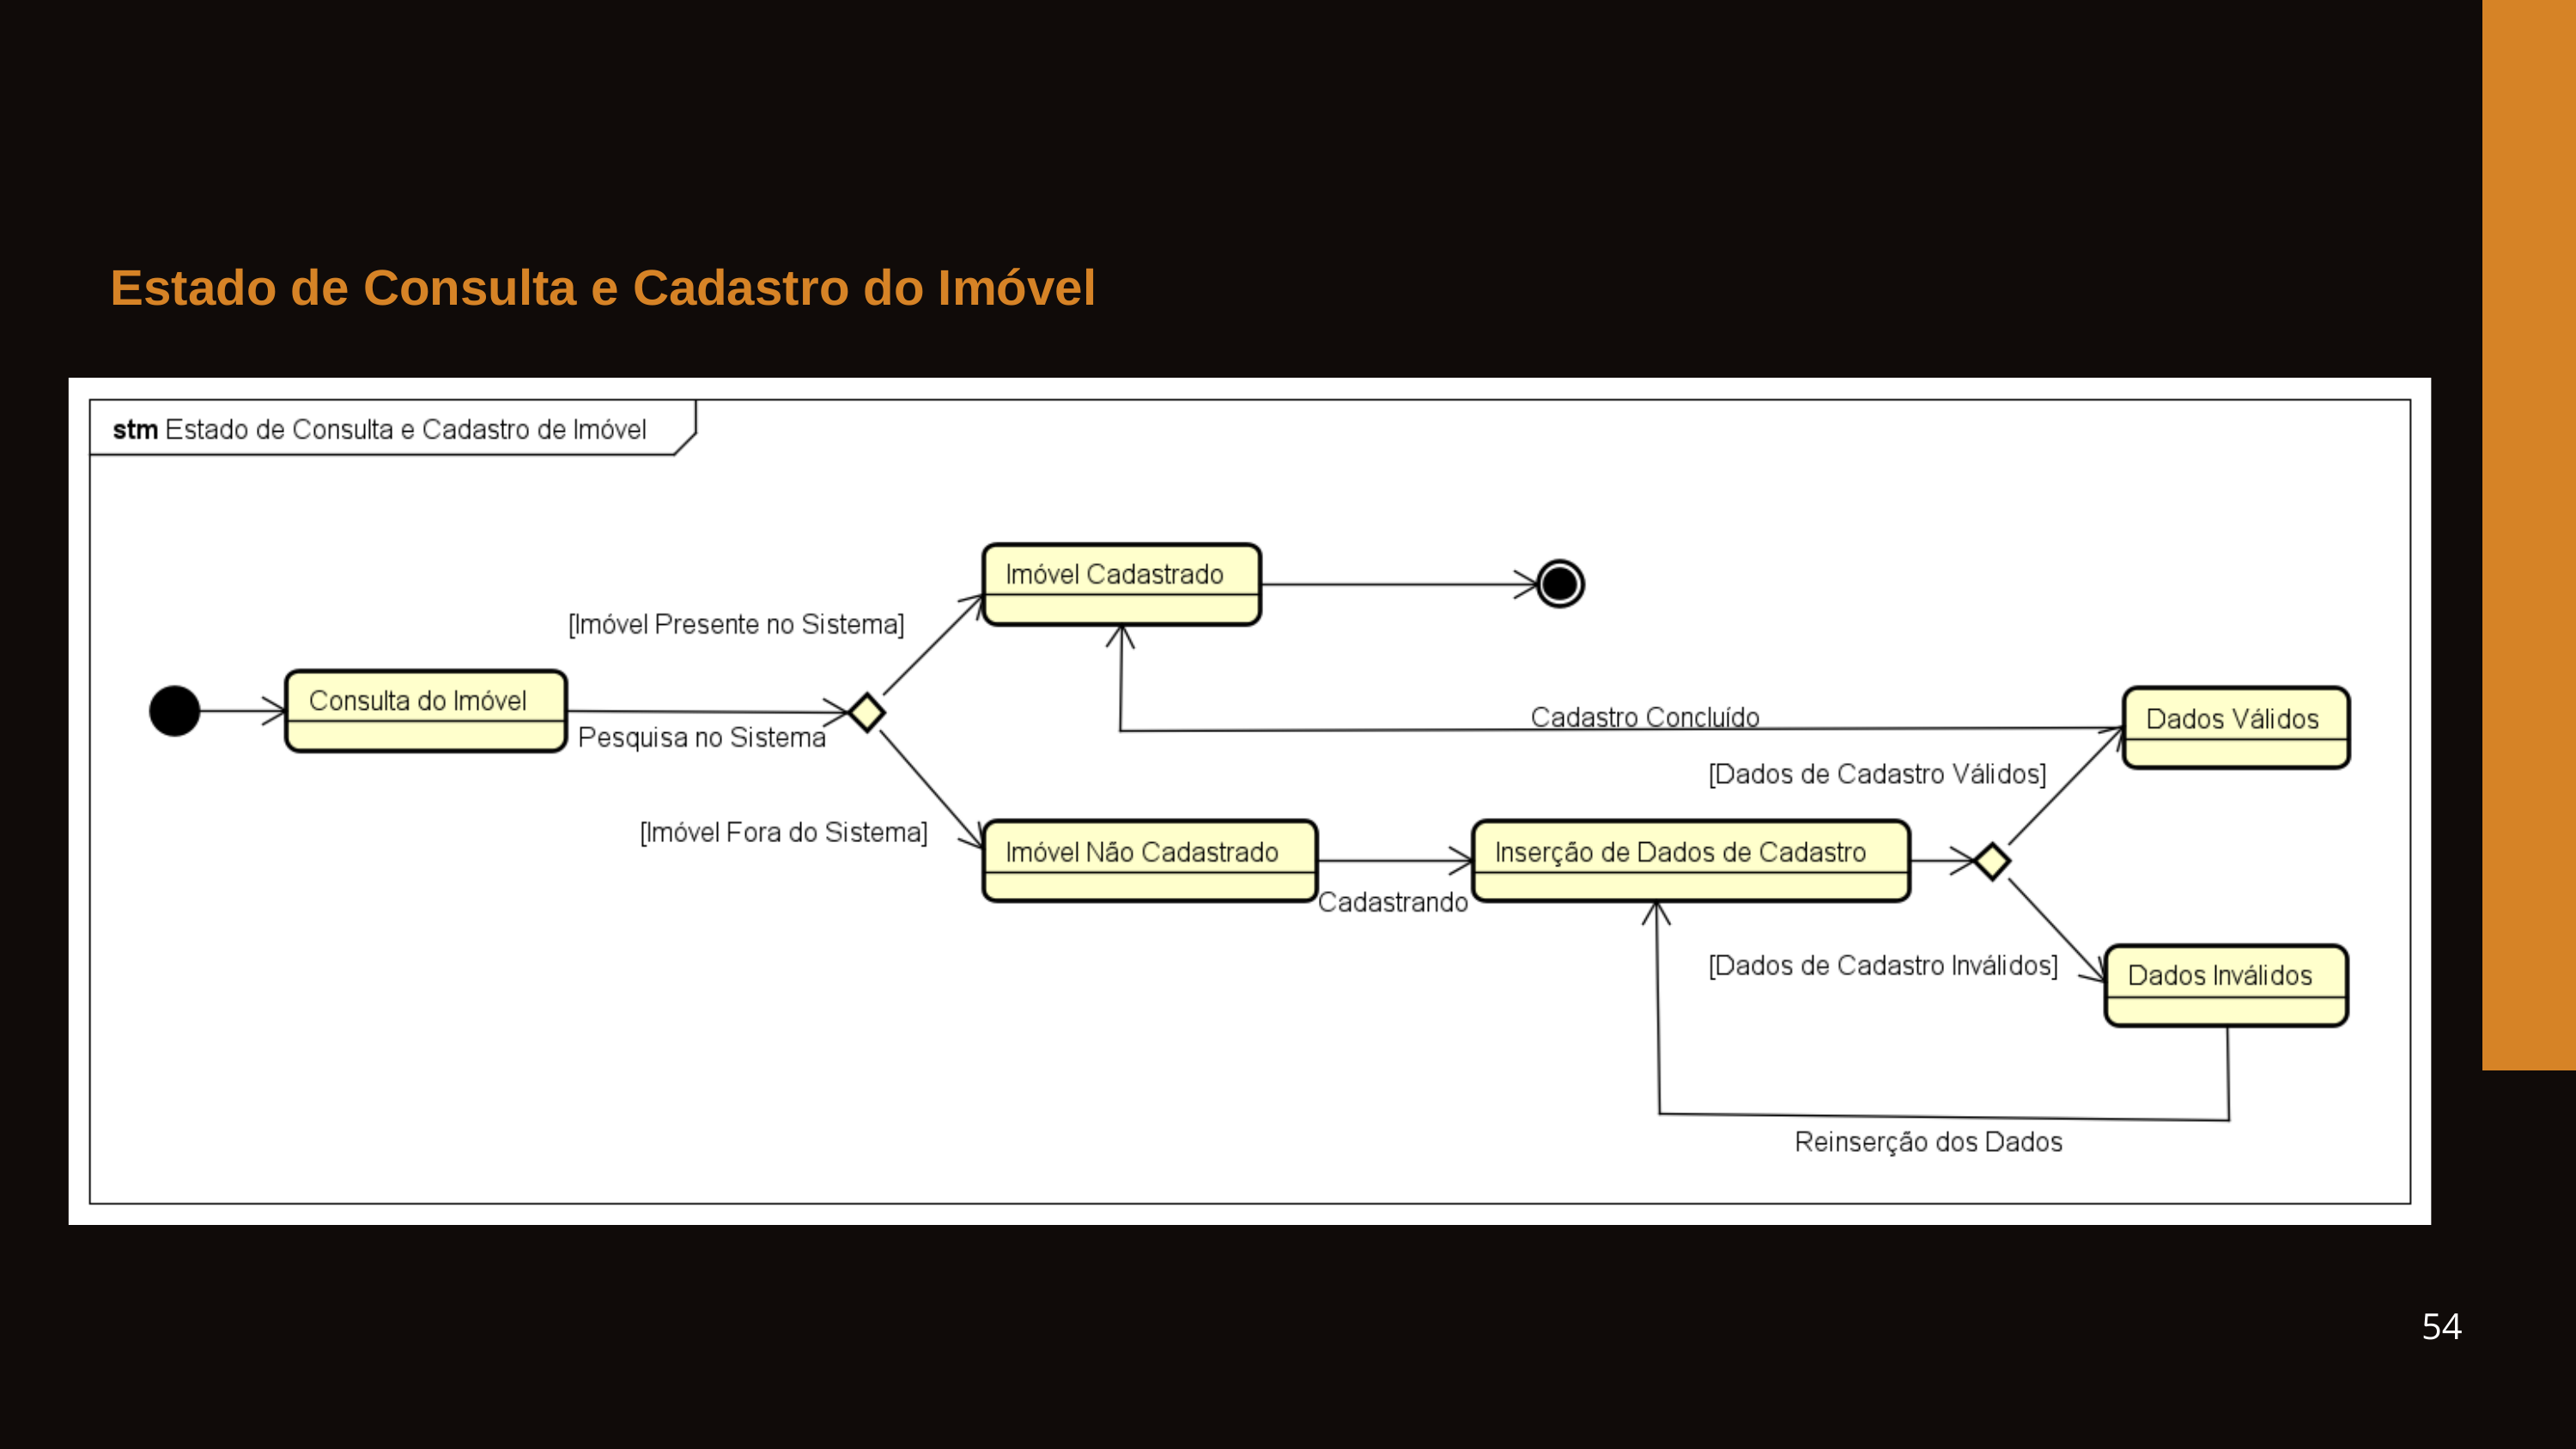

Estado de Consulta e Cadastro do Imóvel

54